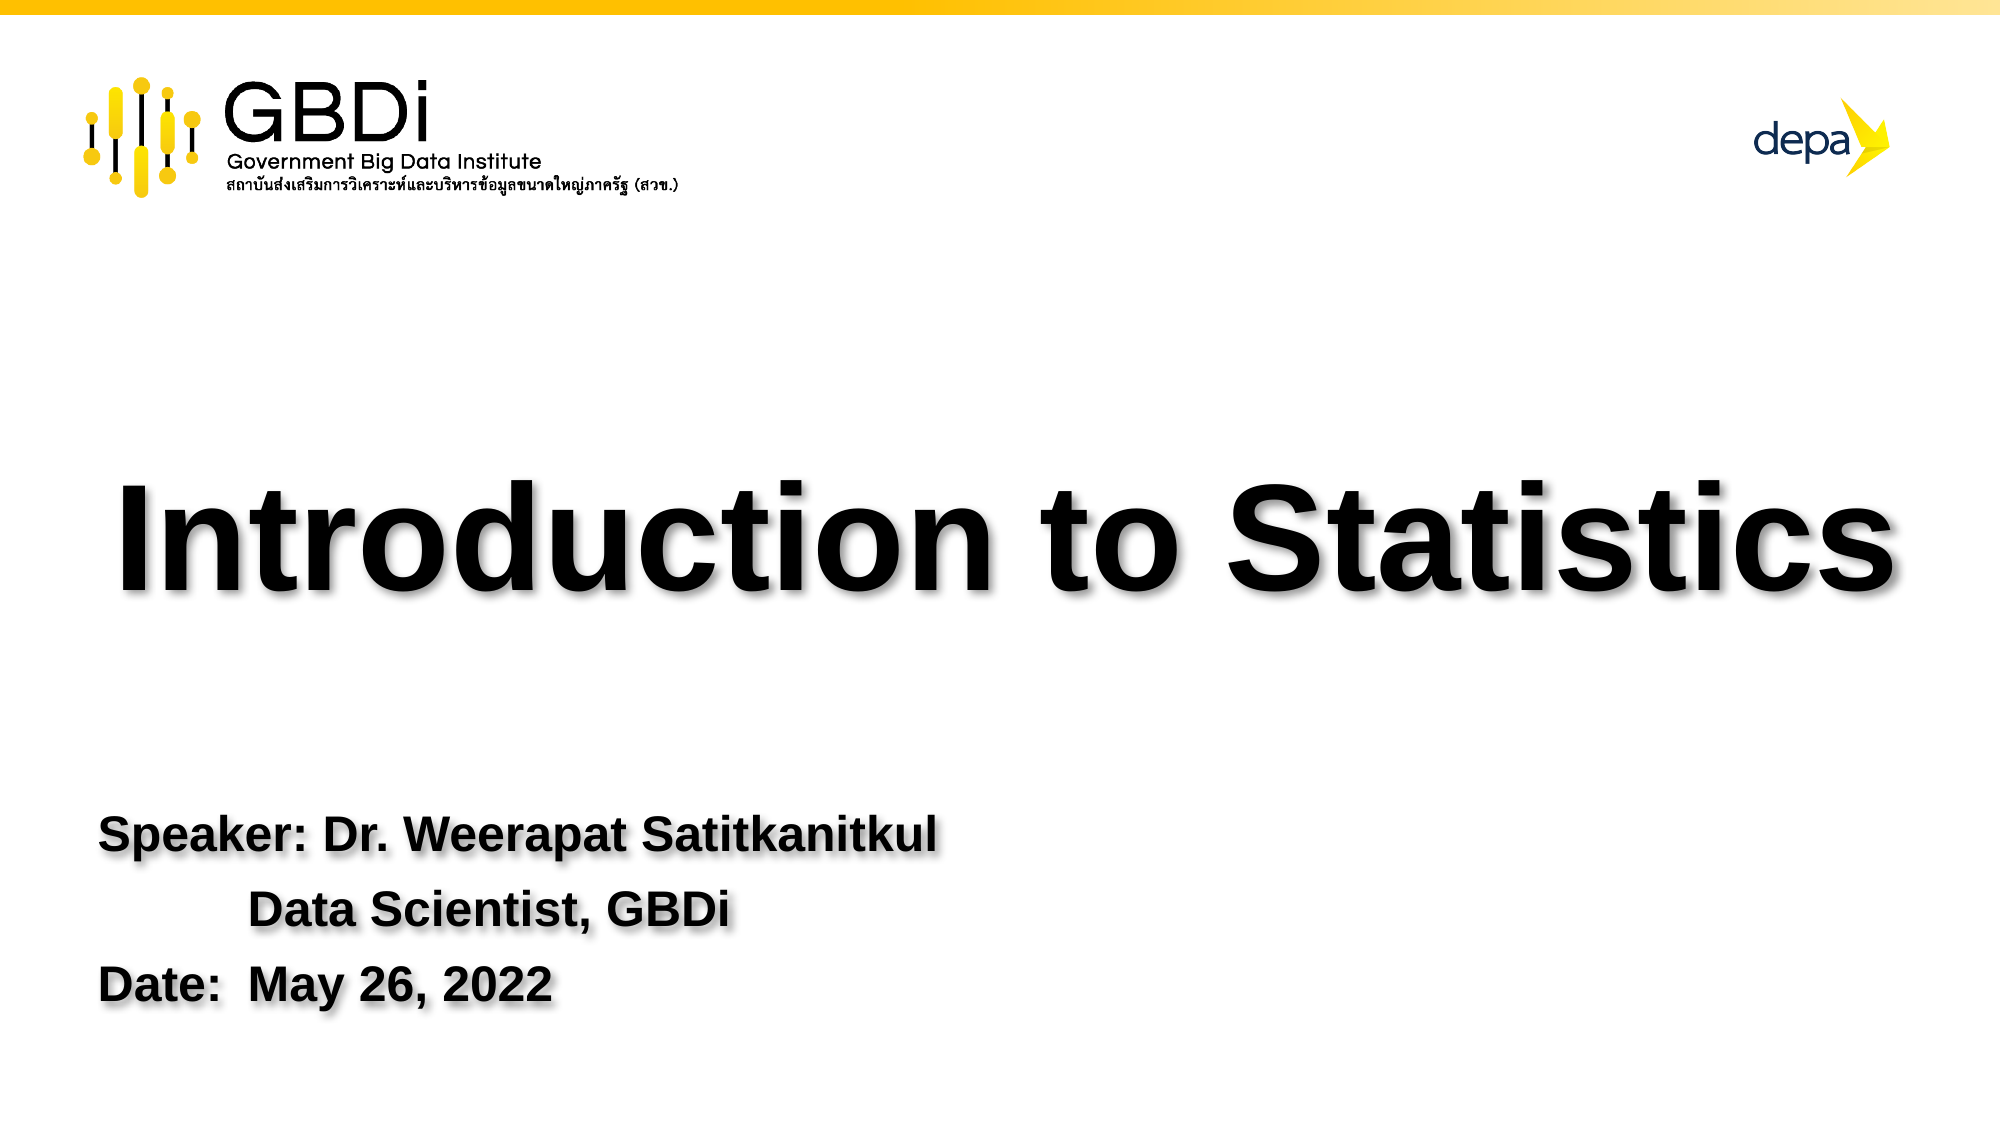

# Introduction to Statistics
Speaker: Dr. Weerapat Satitkanitkul
	Data Scientist, GBDi
Date: 	May 26, 2022